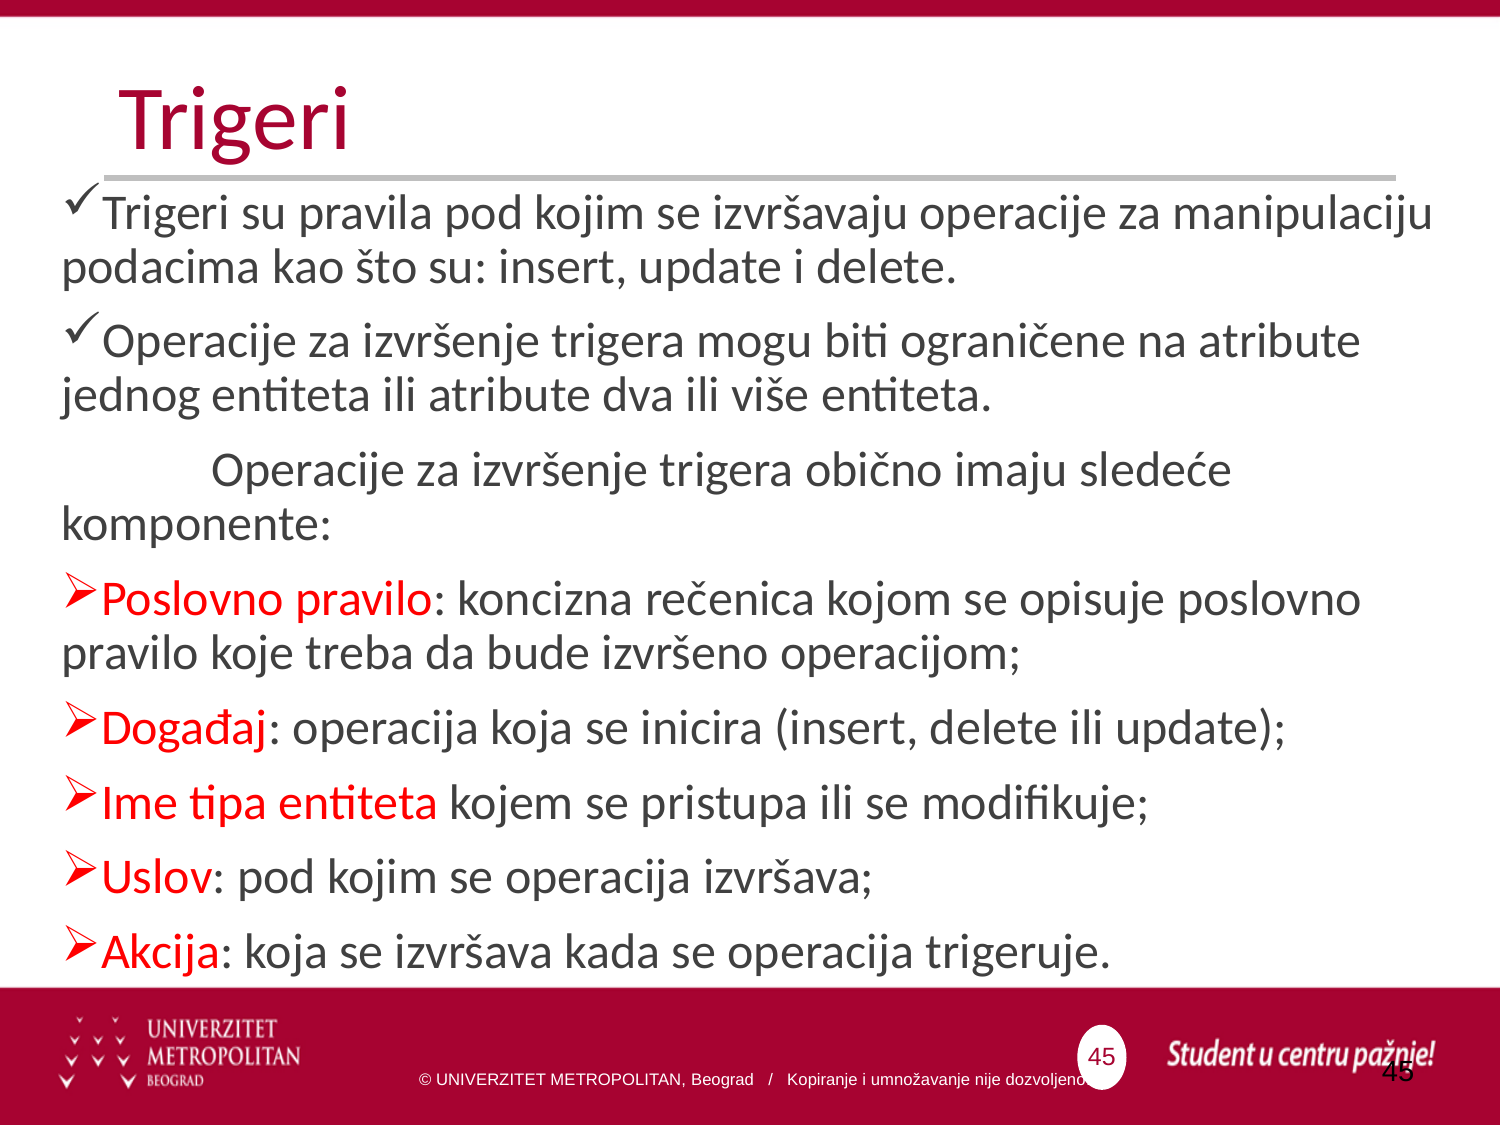

# Trigeri
Trigeri su pravila pod kojim se izvršavaju operacije za manipulaciju podacima kao što su: insert, update i delete.
Operacije za izvršenje trigera mogu biti ograničene na atribute jednog entiteta ili atribute dva ili više entiteta.
	Operacije za izvršenje trigera obično imaju sledeće komponente:
Poslovno pravilo: koncizna rečenica kojom se opisuje poslovno pravilo koje treba da bude izvršeno operacijom;
Događaj: operacija koja se inicira (insert, delete ili update);
Ime tipa entiteta kojem se pristupa ili se modifikuje;
Uslov: pod kojim se operacija izvršava;
Akcija: koja se izvršava kada se operacija trigeruje.

45